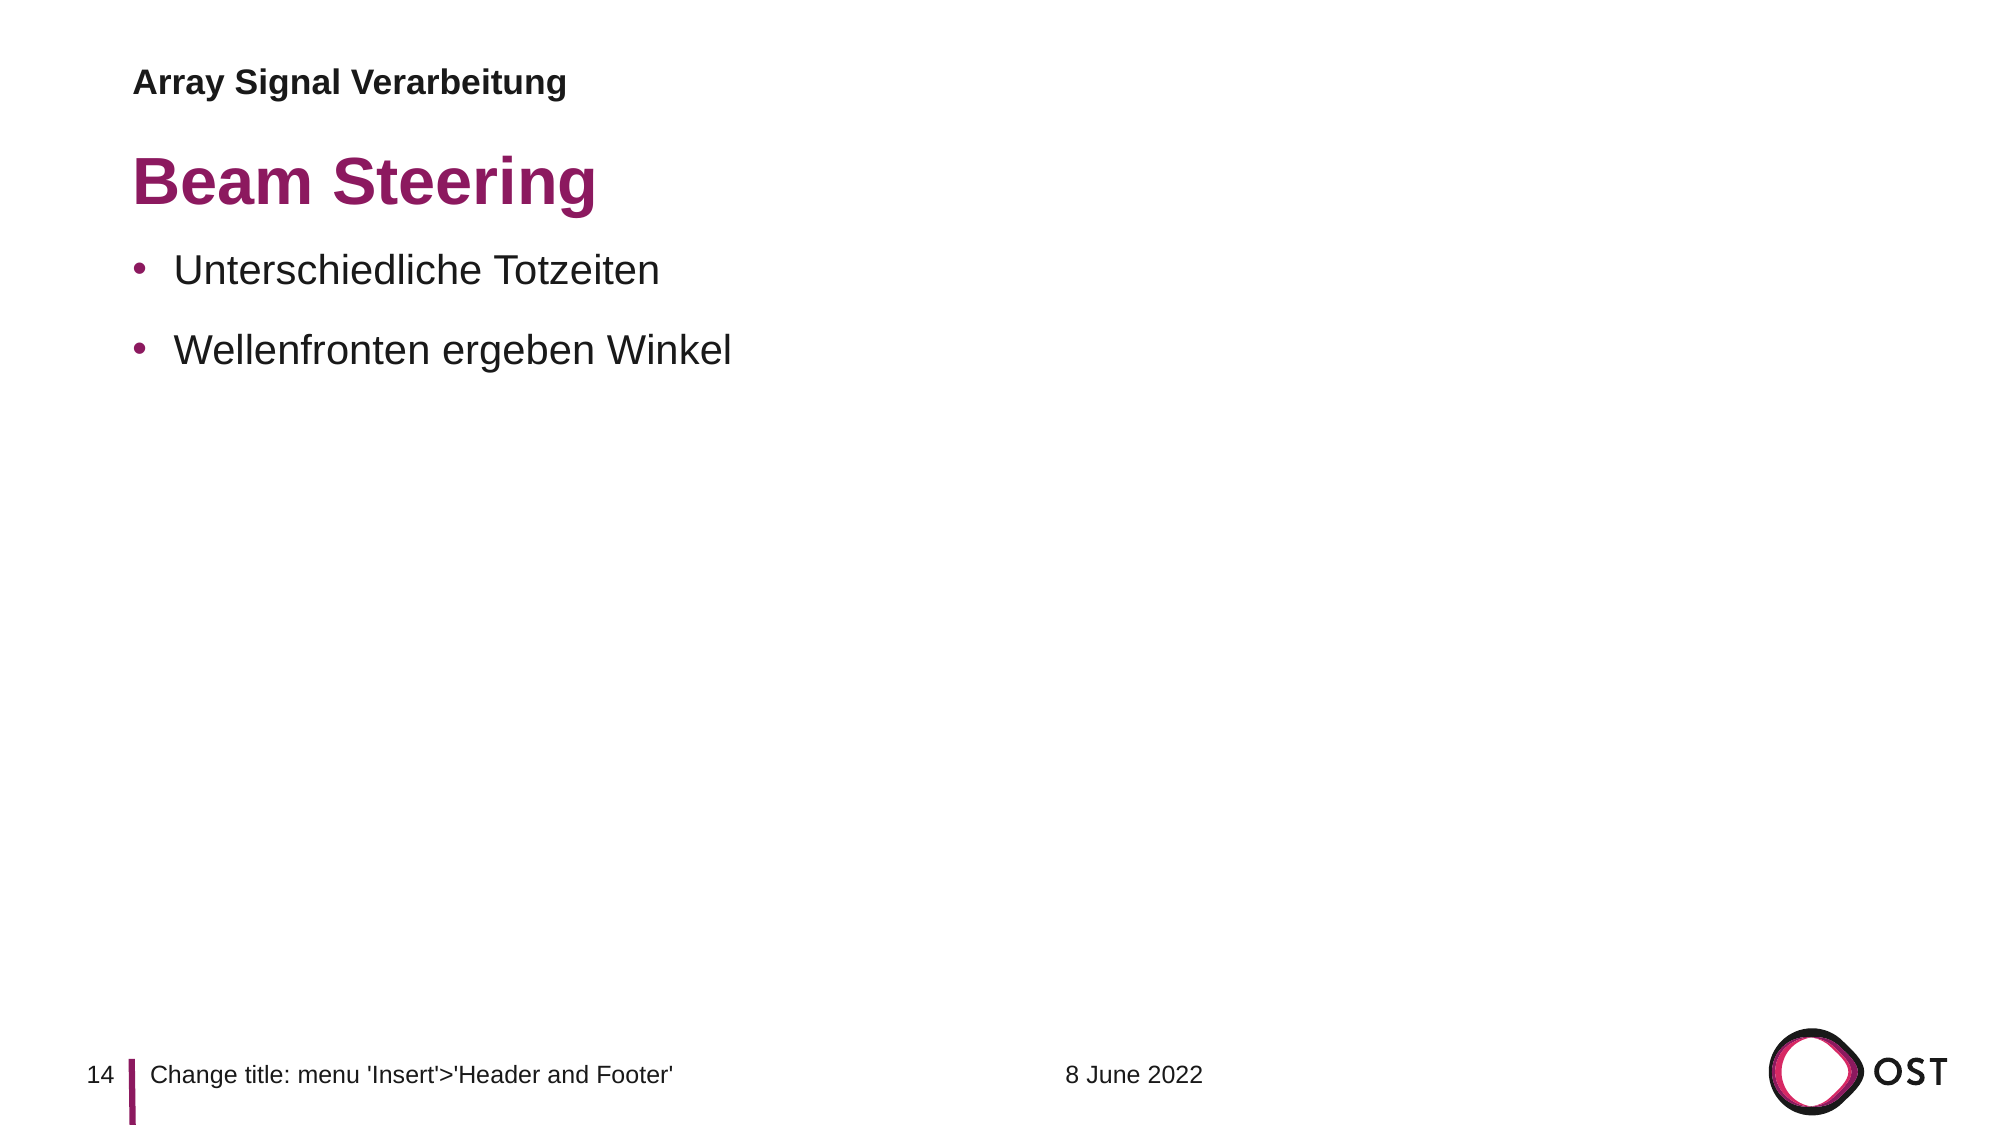

Array Signal Verarbeitung
# Beam Steering
Unterschiedliche Totzeiten
Wellenfronten ergeben Winkel
14
8 June 2022
Change title: menu 'Insert'>'Header and Footer'